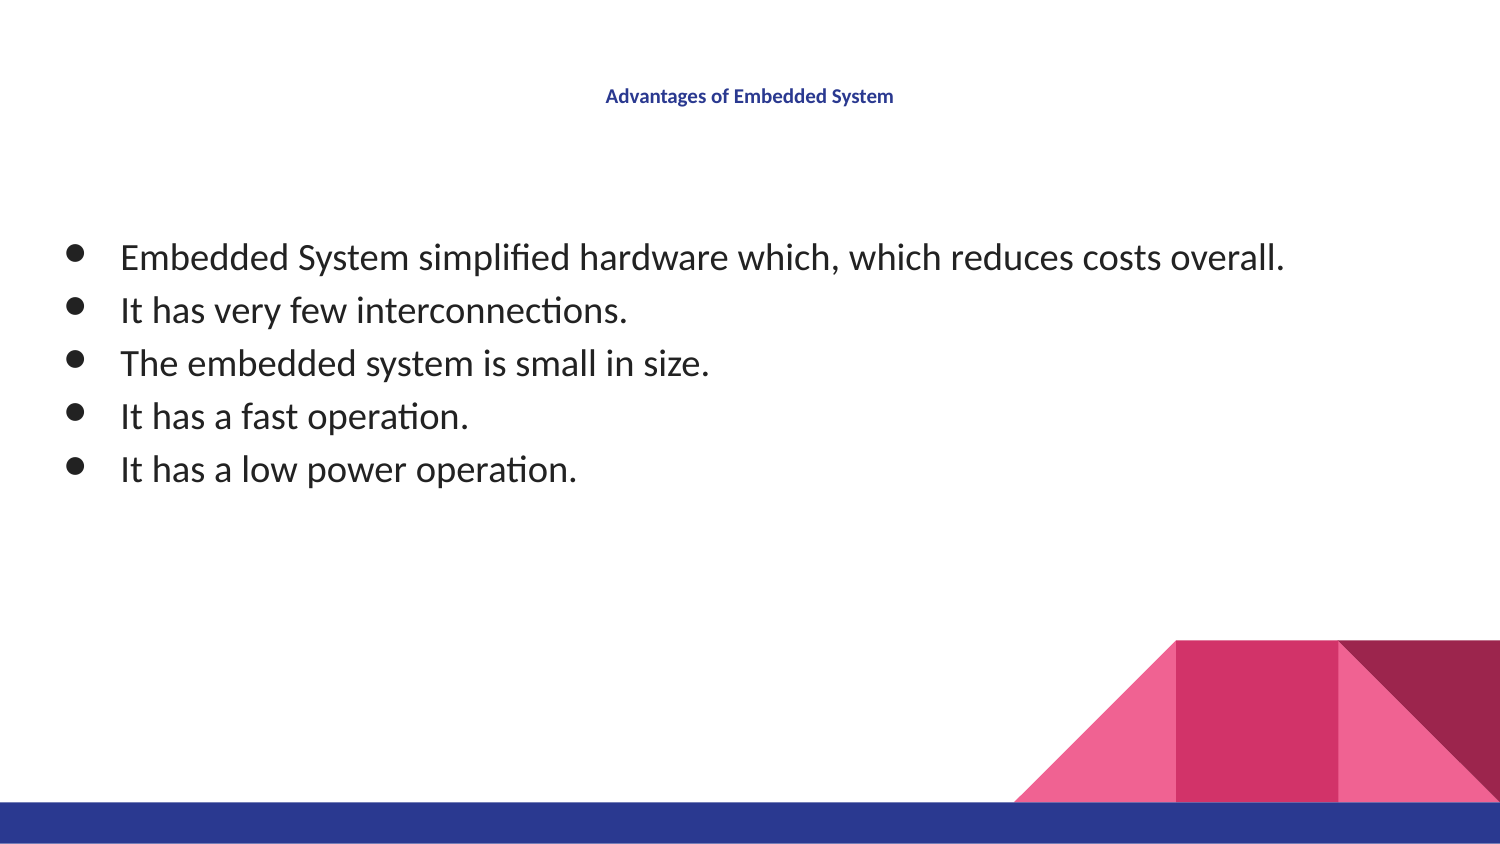

# Advantages of Embedded System

Embedded System simplified hardware which, which reduces costs overall.
It has very few interconnections.
The embedded system is small in size.
It has a fast operation.
It has a low power operation.